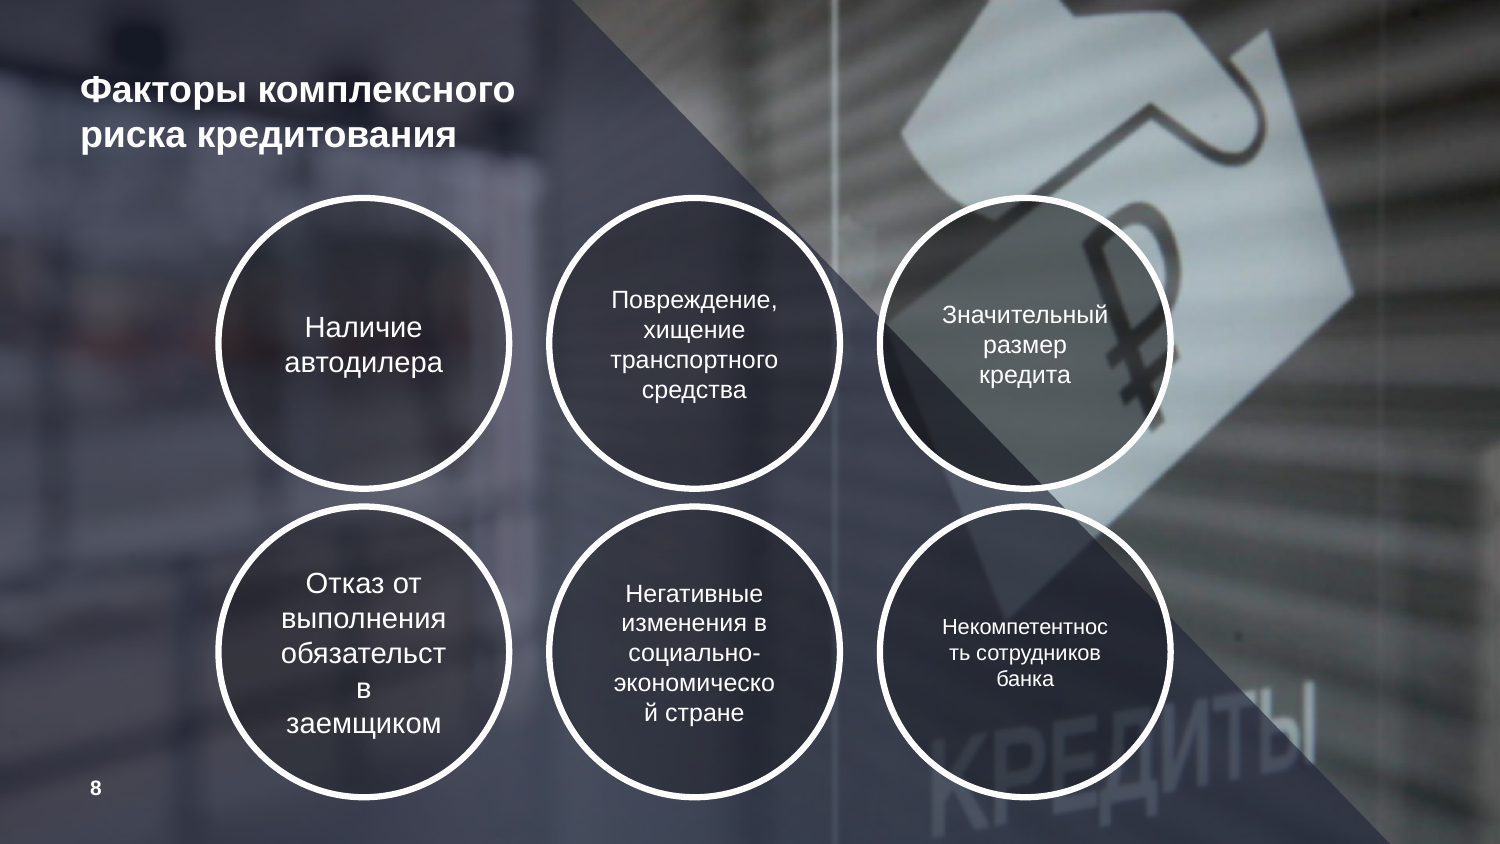

# Факторы комплексного риска кредитования
Наличие автодилера
Повреждение,
хищение транспортного средства
Значительный размер кредита
Отказ от выполнения обязательств заемщиком
Негативные изменения в социально-
экономической стране
Некомпетентность сотрудников банка
8